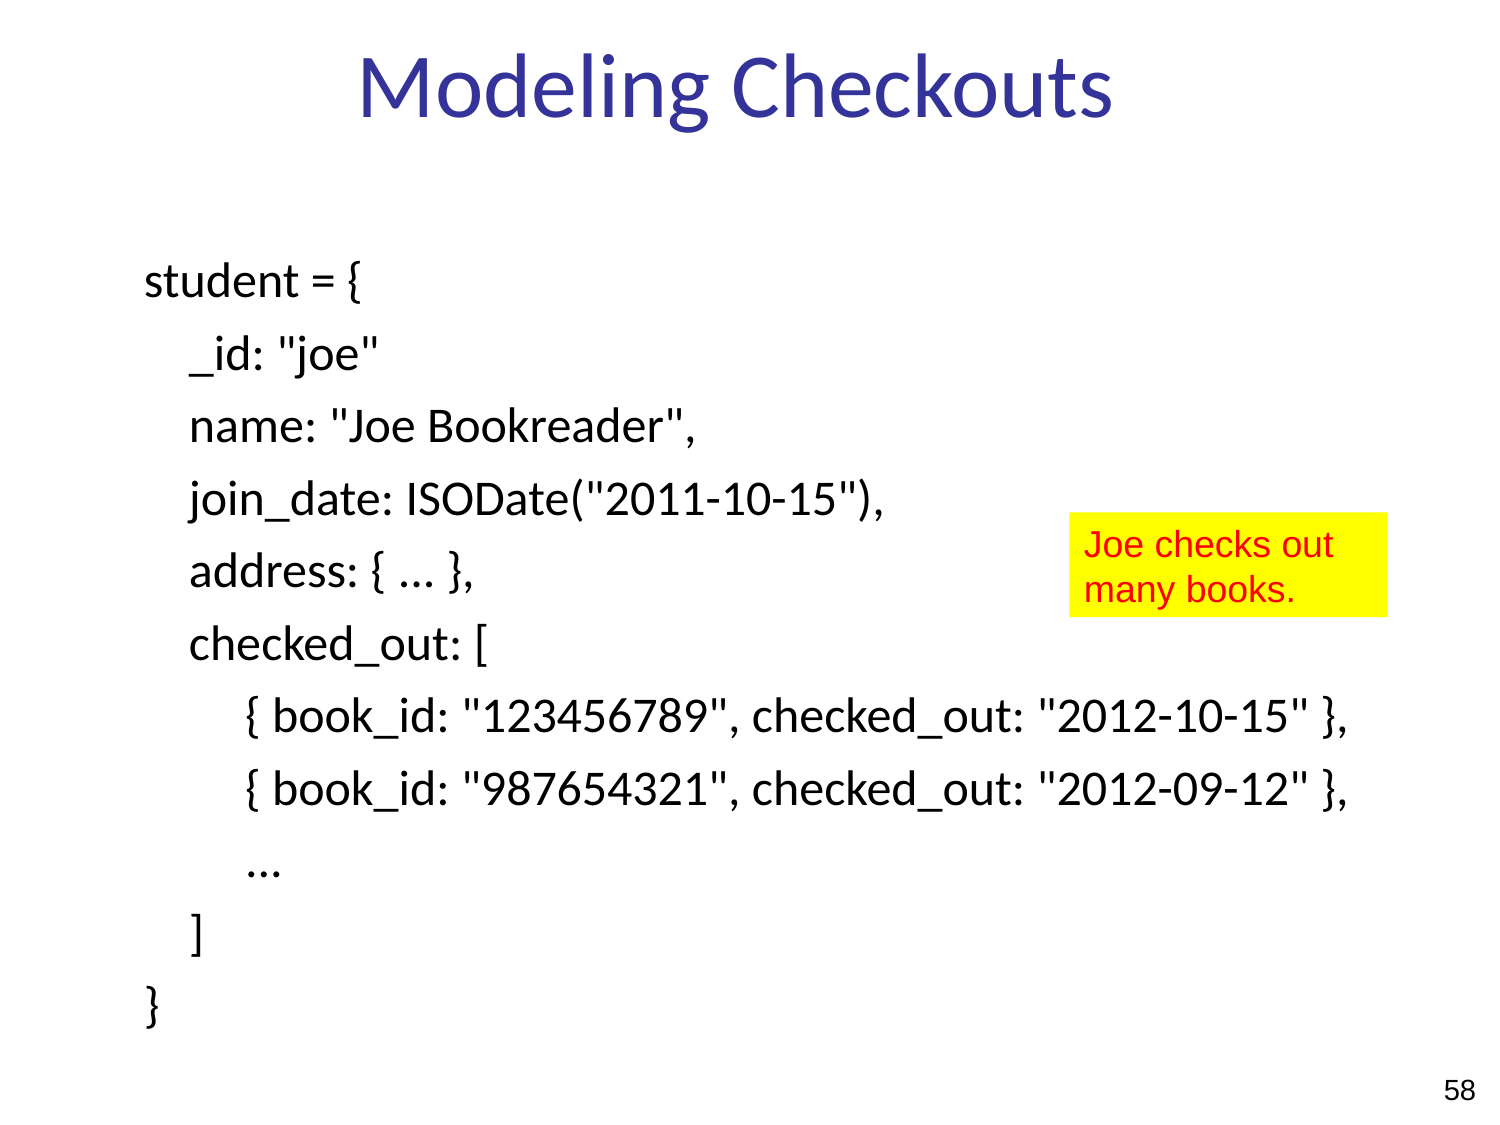

# Modeling Checkouts
student = {
    _id: "joe"
    name: "Joe Bookreader",
    join_date: ISODate("2011-10-15"),
    address: { ... },
    checked_out: [
         { book_id: "123456789", checked_out: "2012-10-15" },
         { book_id: "987654321", checked_out: "2012-09-12" },
         ...
    ]
}
Joe checks out many books.

58